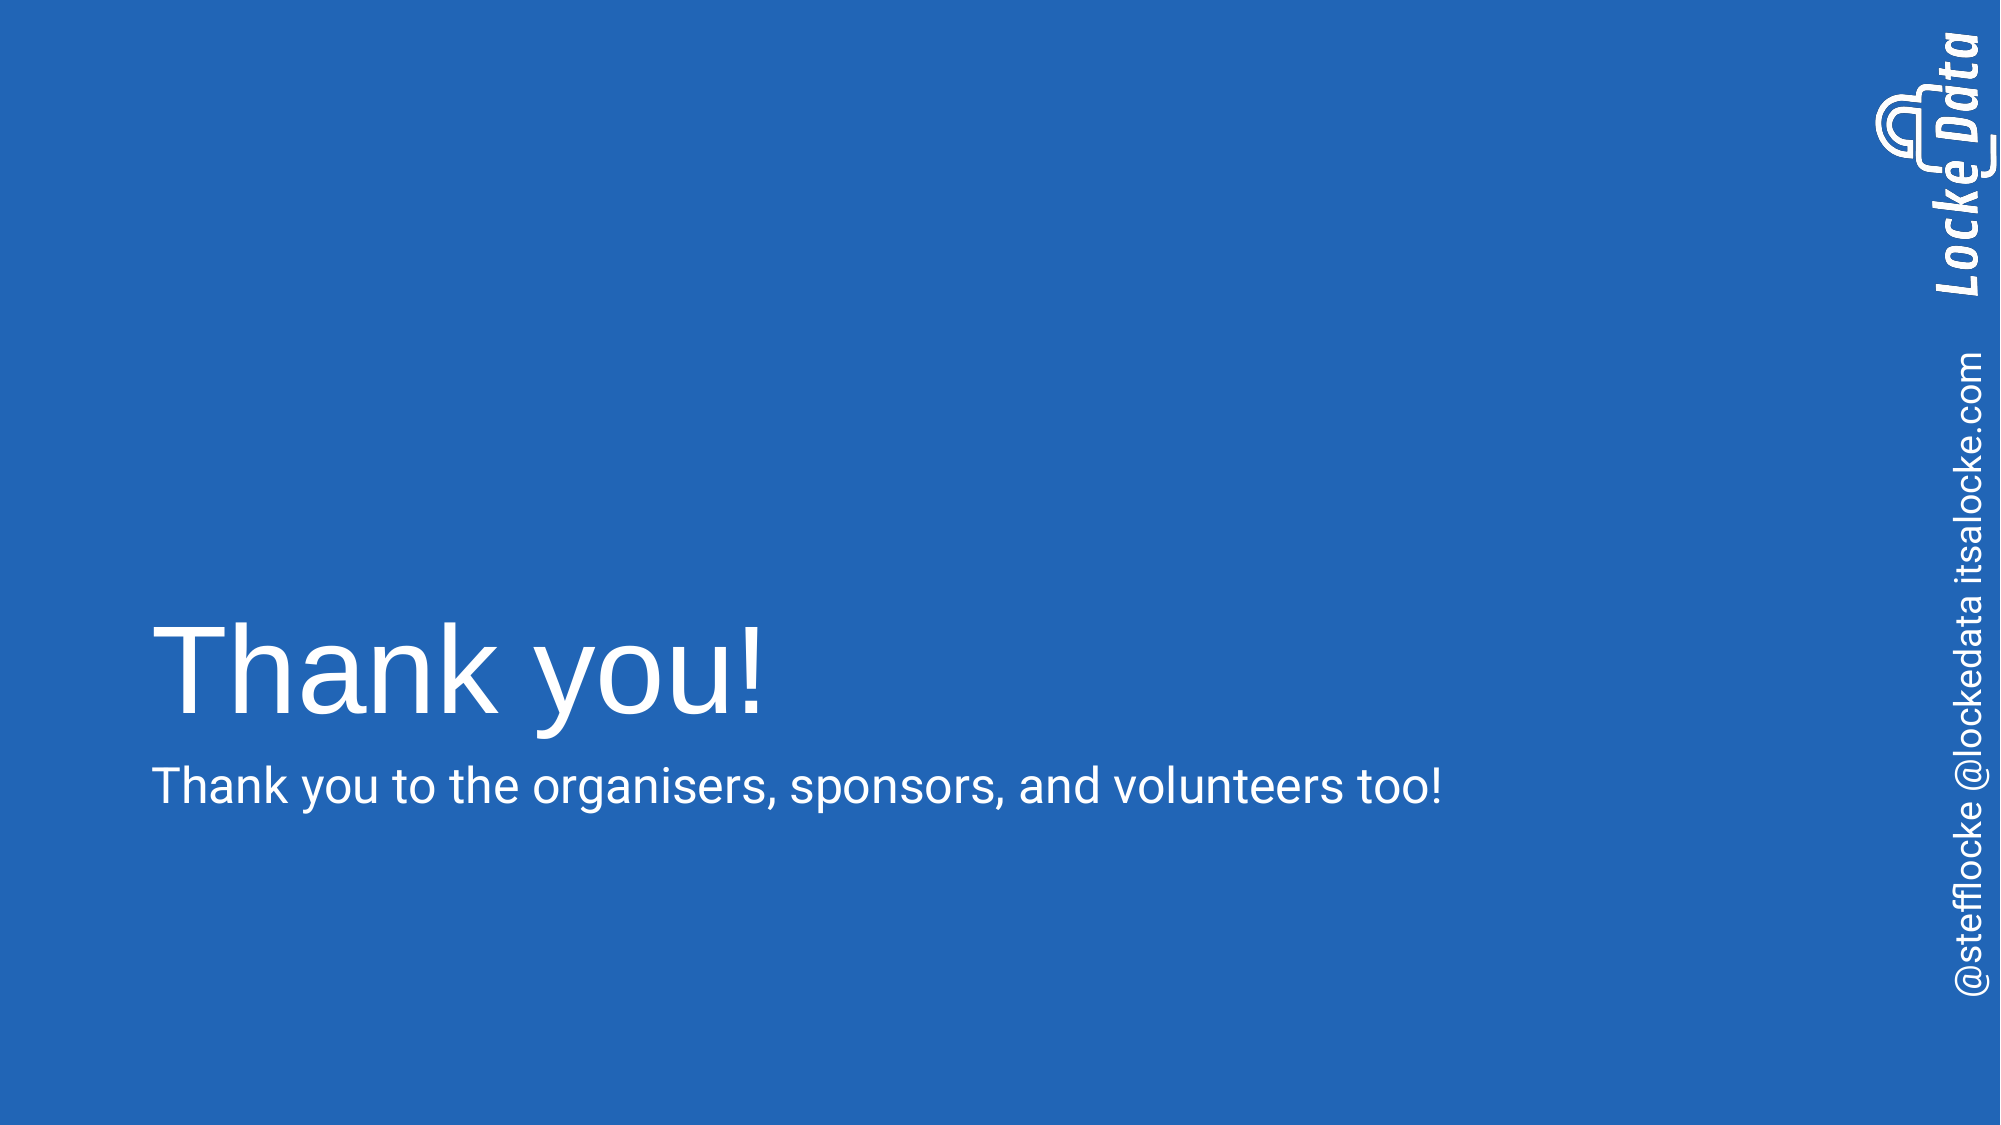

# Thank you!
Thank you to the organisers, sponsors, and volunteers too!